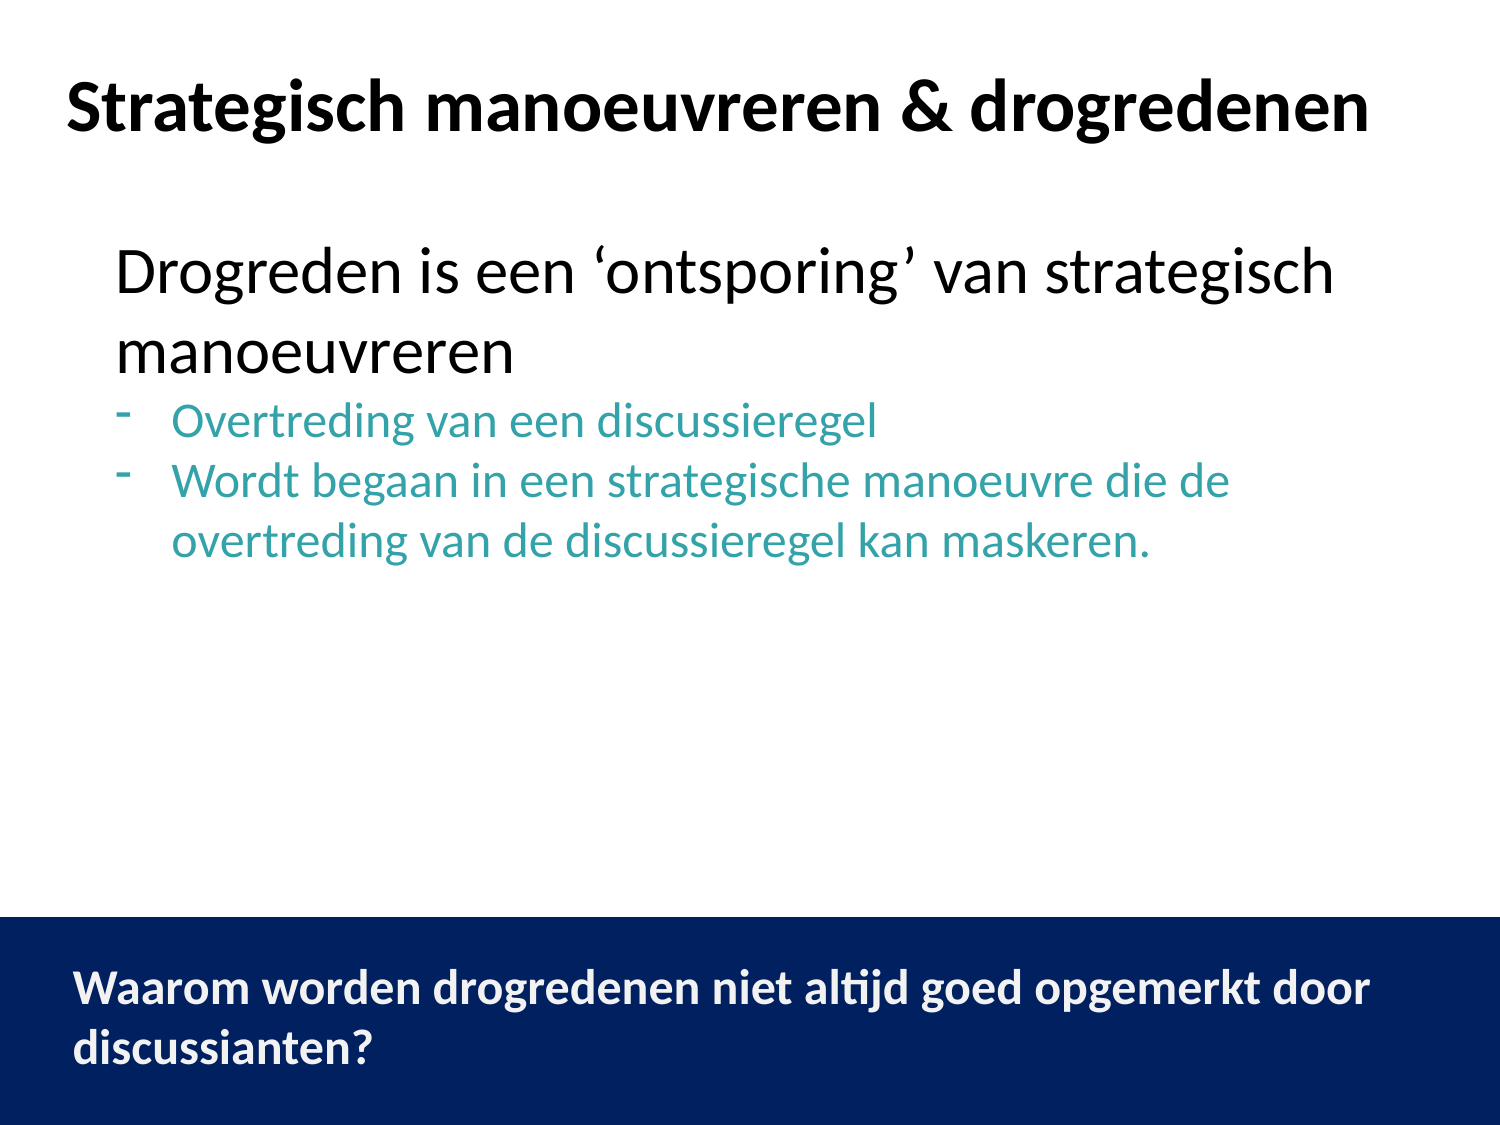

# Strategisch manoeuvreren & drogredenen
Drogreden is een ‘ontsporing’ van strategisch manoeuvreren
Overtreding van een discussieregel
Wordt begaan in een strategische manoeuvre die de overtreding van de discussieregel kan maskeren.

Waarom worden drogredenen niet altijd goed opgemerkt door discussianten?